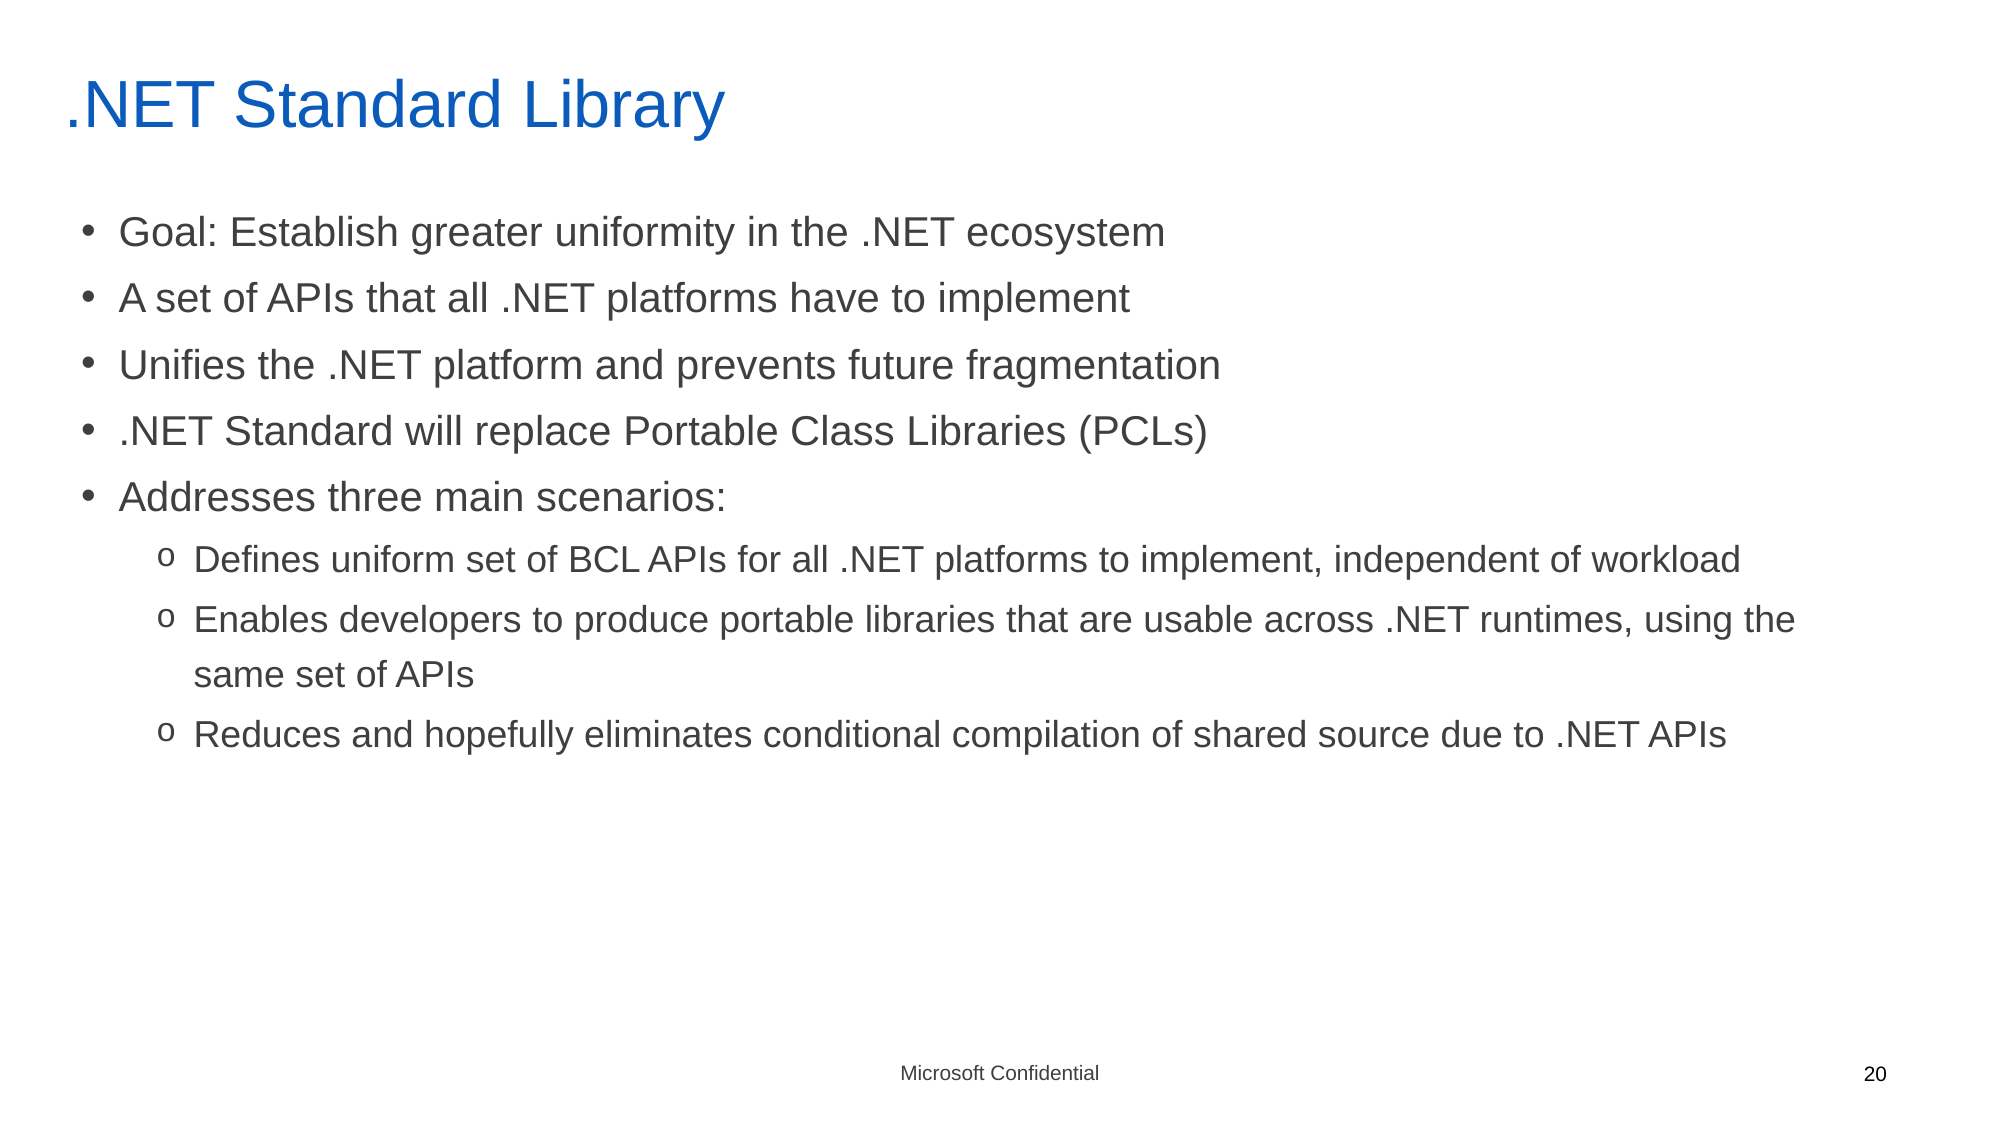

# .NET Standard Library
Goal: Establish greater uniformity in the .NET ecosystem
A set of APIs that all .NET platforms have to implement
Unifies the .NET platform and prevents future fragmentation
.NET Standard will replace Portable Class Libraries (PCLs)
Addresses three main scenarios:
Defines uniform set of BCL APIs for all .NET platforms to implement, independent of workload
Enables developers to produce portable libraries that are usable across .NET runtimes, using the same set of APIs
Reduces and hopefully eliminates conditional compilation of shared source due to .NET APIs
20